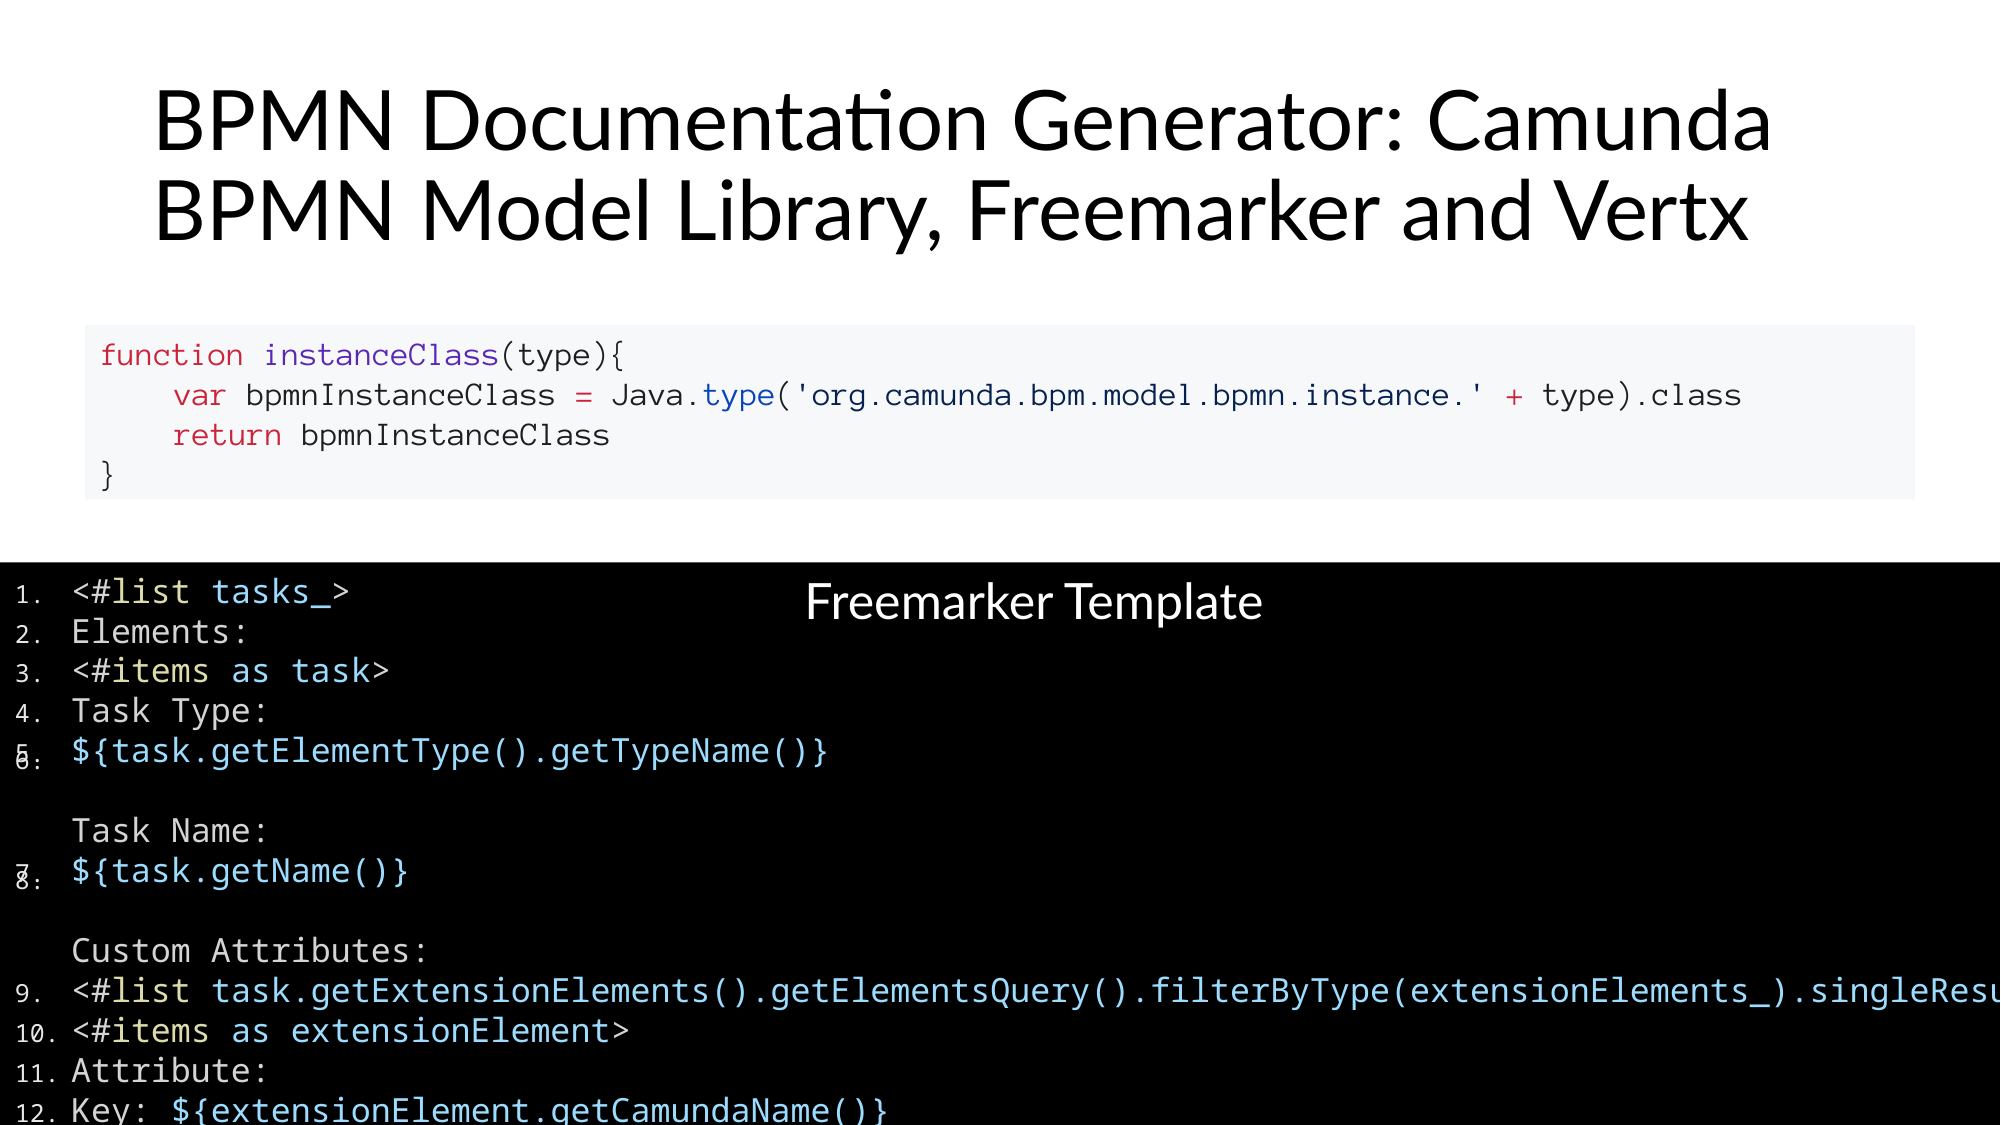

# BPMN Documentation Generator: Camunda BPMN Model Library, Freemarker and Vertx
function instanceClass(type){
var bpmnInstanceClass = Java.type('org.camunda.bpm.model.bpmn.instance.' + type).class
return bpmnInstanceClass
}
<#list tasks_>
Elements:
<#items as task>
Task Type:
${task.getElementType().getTypeName()}
Task Name:
${task.getName()}
Custom Attributes:
<#list task.getExtensionElements().getElementsQuery().filterByType(extensionElements_).singleResult().getCamundaProperties()>
<#items as extensionElement>
Attribute:
Key: ${extensionElement.getCamundaName()}
Value: ${extensionElement.getCamundaValue()}
</#items>
</#list>
--------------------
</#items>
</#list>
Freemarker Template